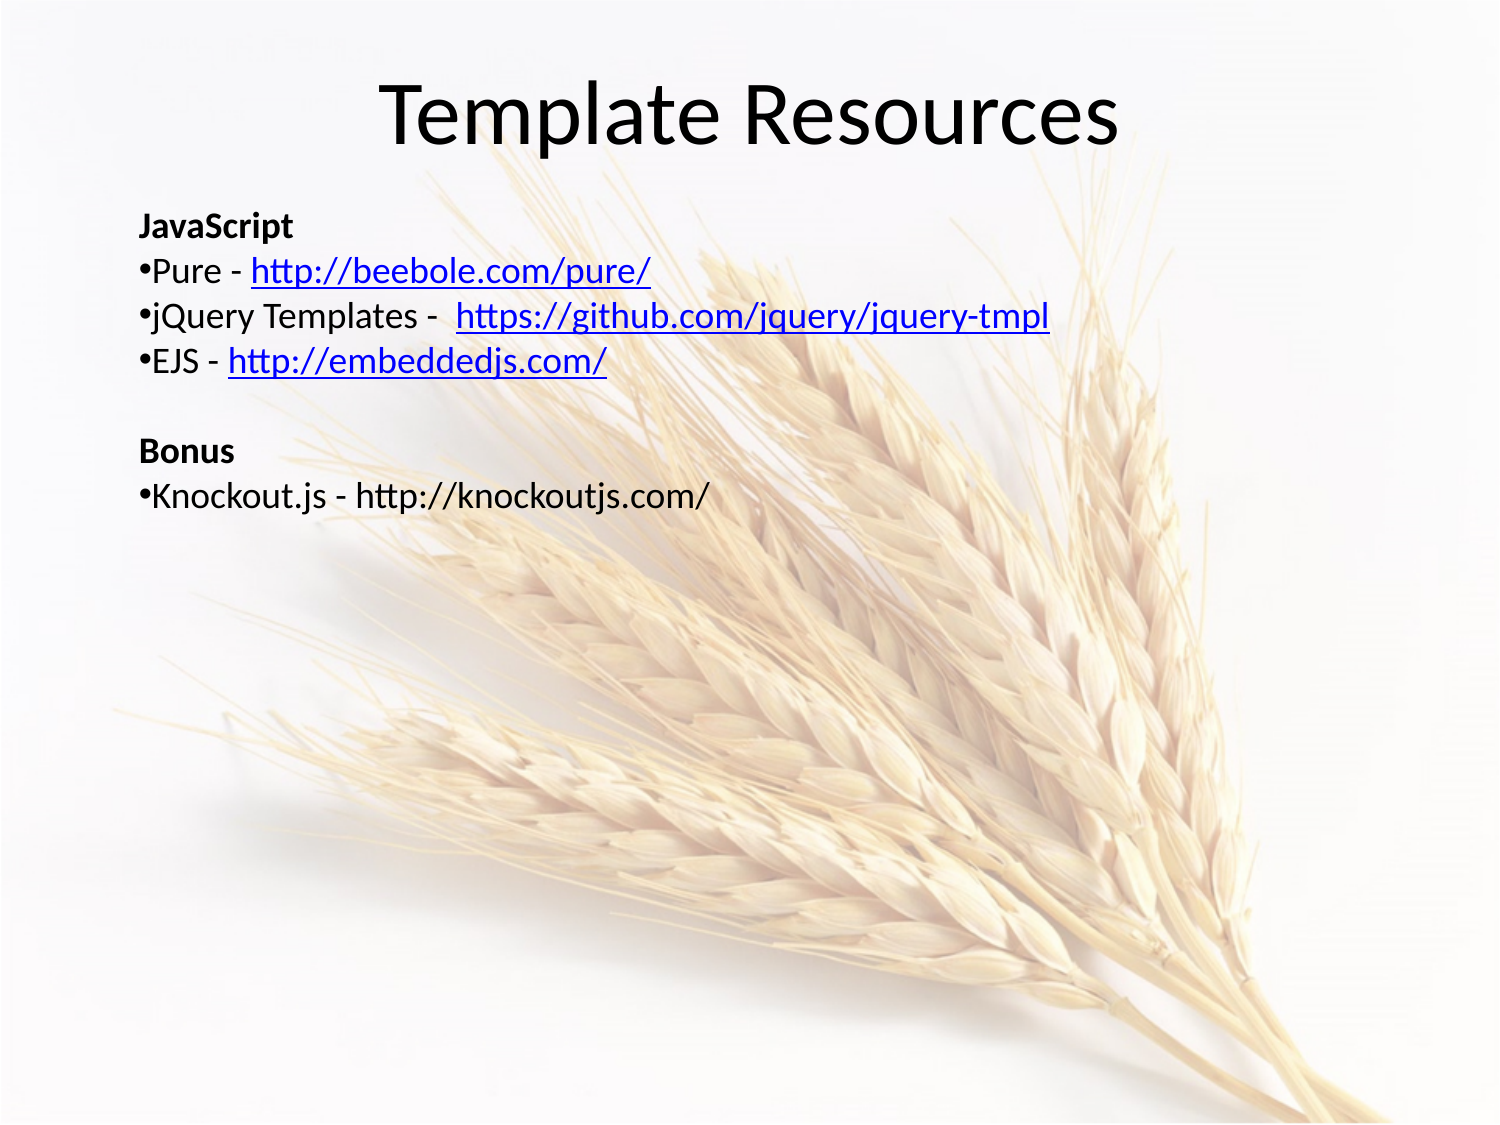

Template Resources

JavaScript
Pure - http://beebole.com/pure/
jQuery Templates -  https://github.com/jquery/jquery-tmpl
EJS - http://embeddedjs.com/

Bonus
Knockout.js - http://knockoutjs.com/